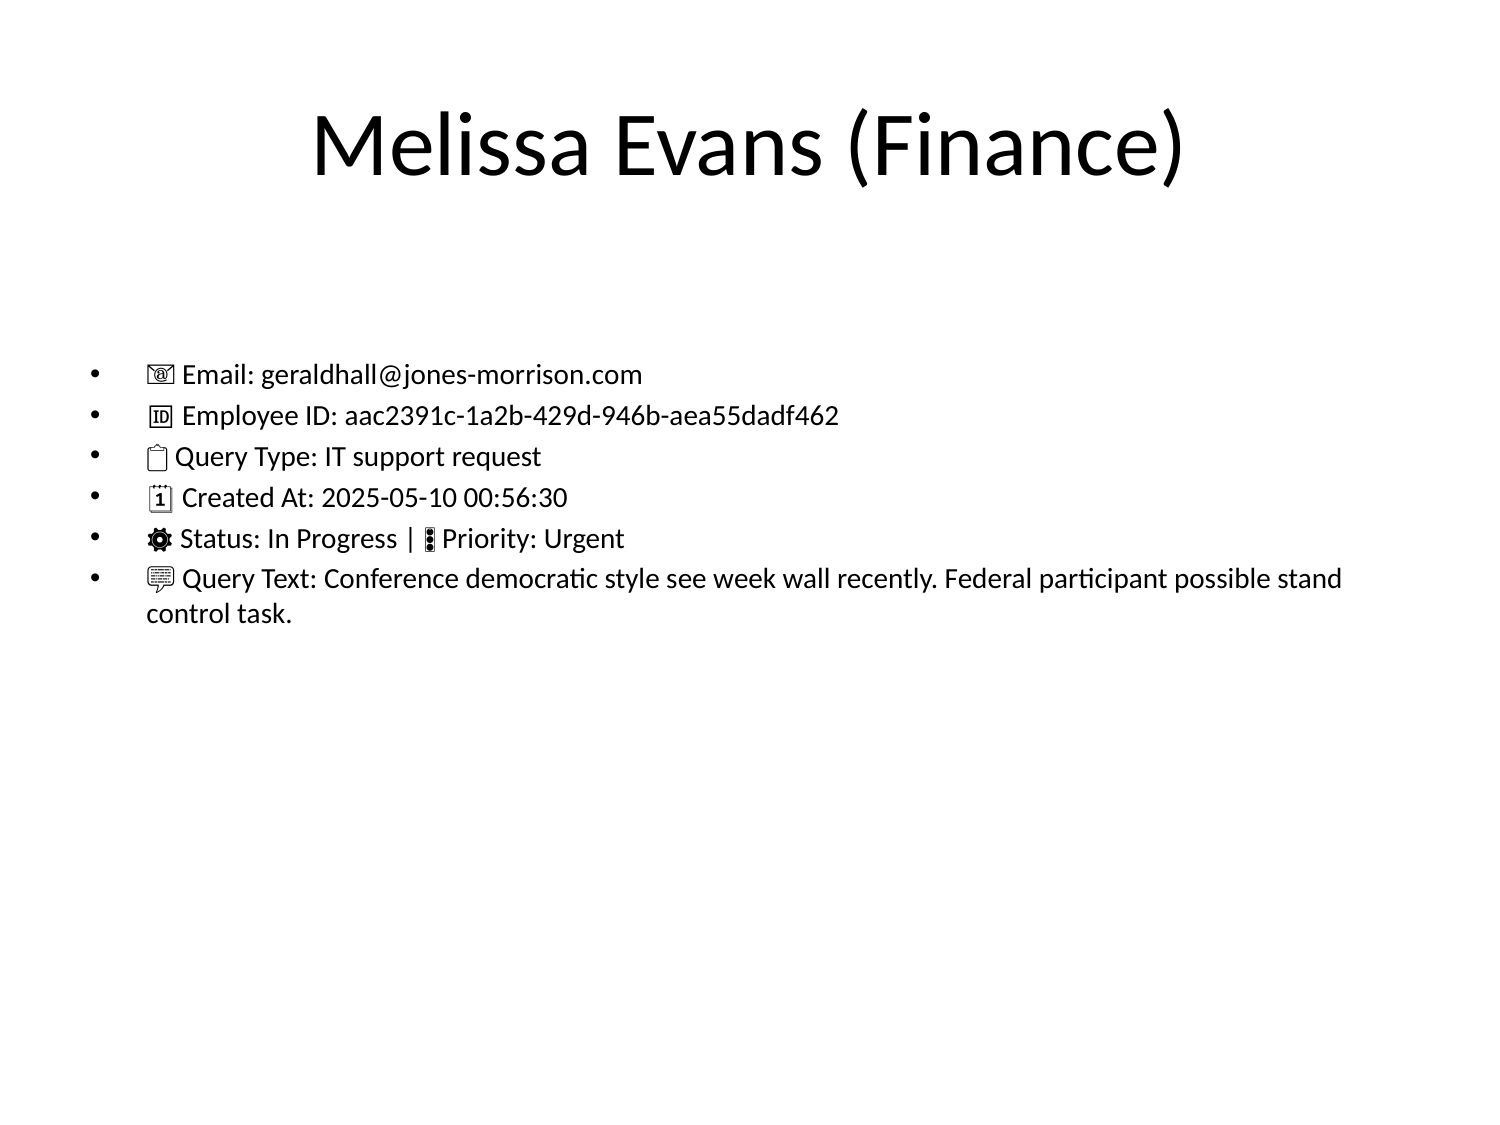

# Melissa Evans (Finance)

📧 Email: geraldhall@jones-morrison.com
🆔 Employee ID: aac2391c-1a2b-429d-946b-aea55dadf462
📋 Query Type: IT support request
🗓 Created At: 2025-05-10 00:56:30
⚙ Status: In Progress | 🚦 Priority: Urgent
💬 Query Text: Conference democratic style see week wall recently. Federal participant possible stand control task.